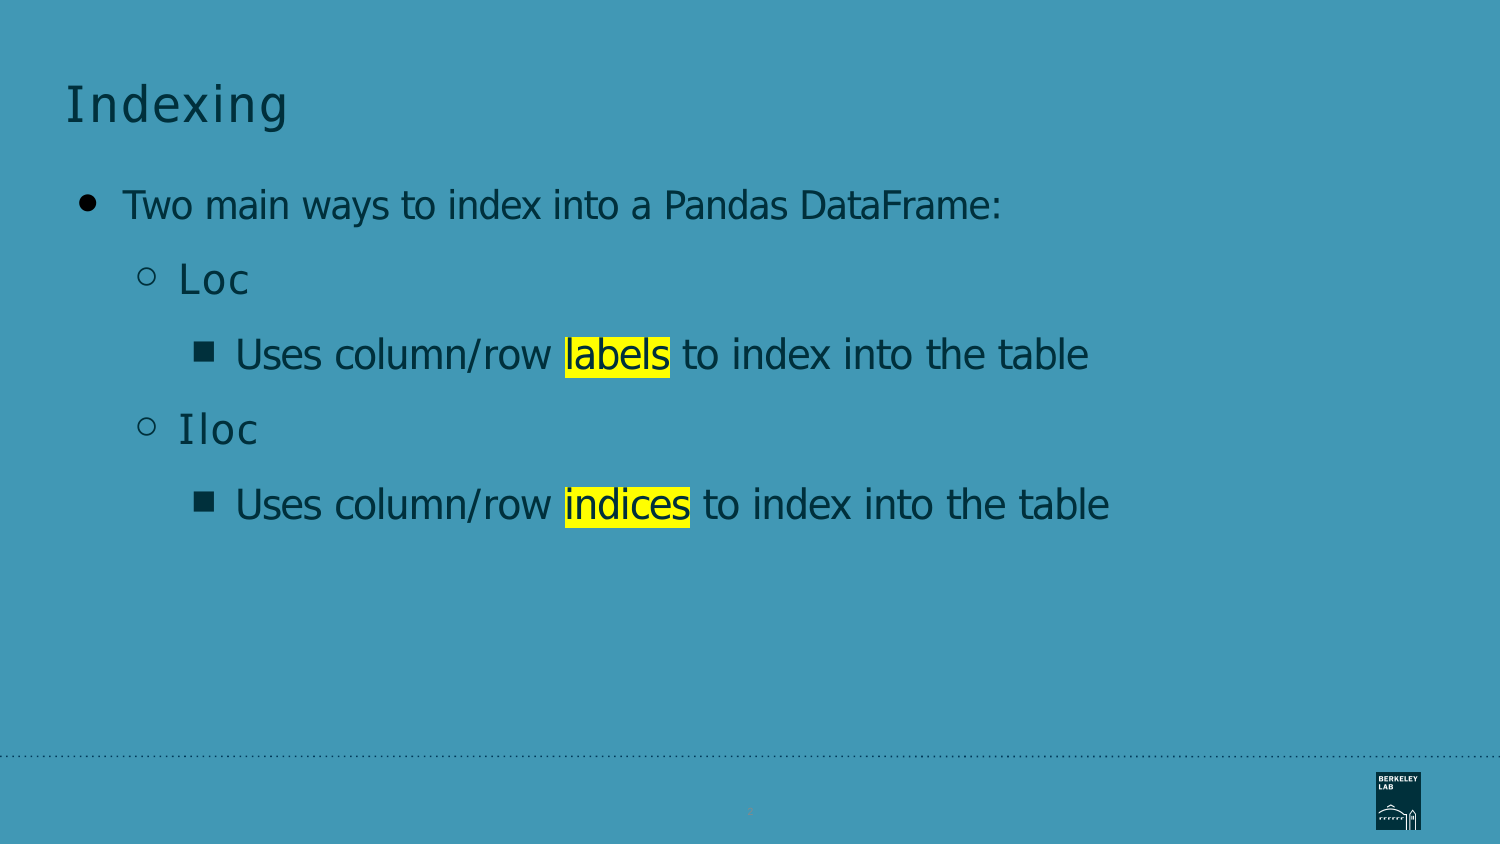

# Indexing
Two main ways to index into a Pandas DataFrame:
Loc
Uses column/row labels to index into the table
Iloc
Uses column/row indices to index into the table
2